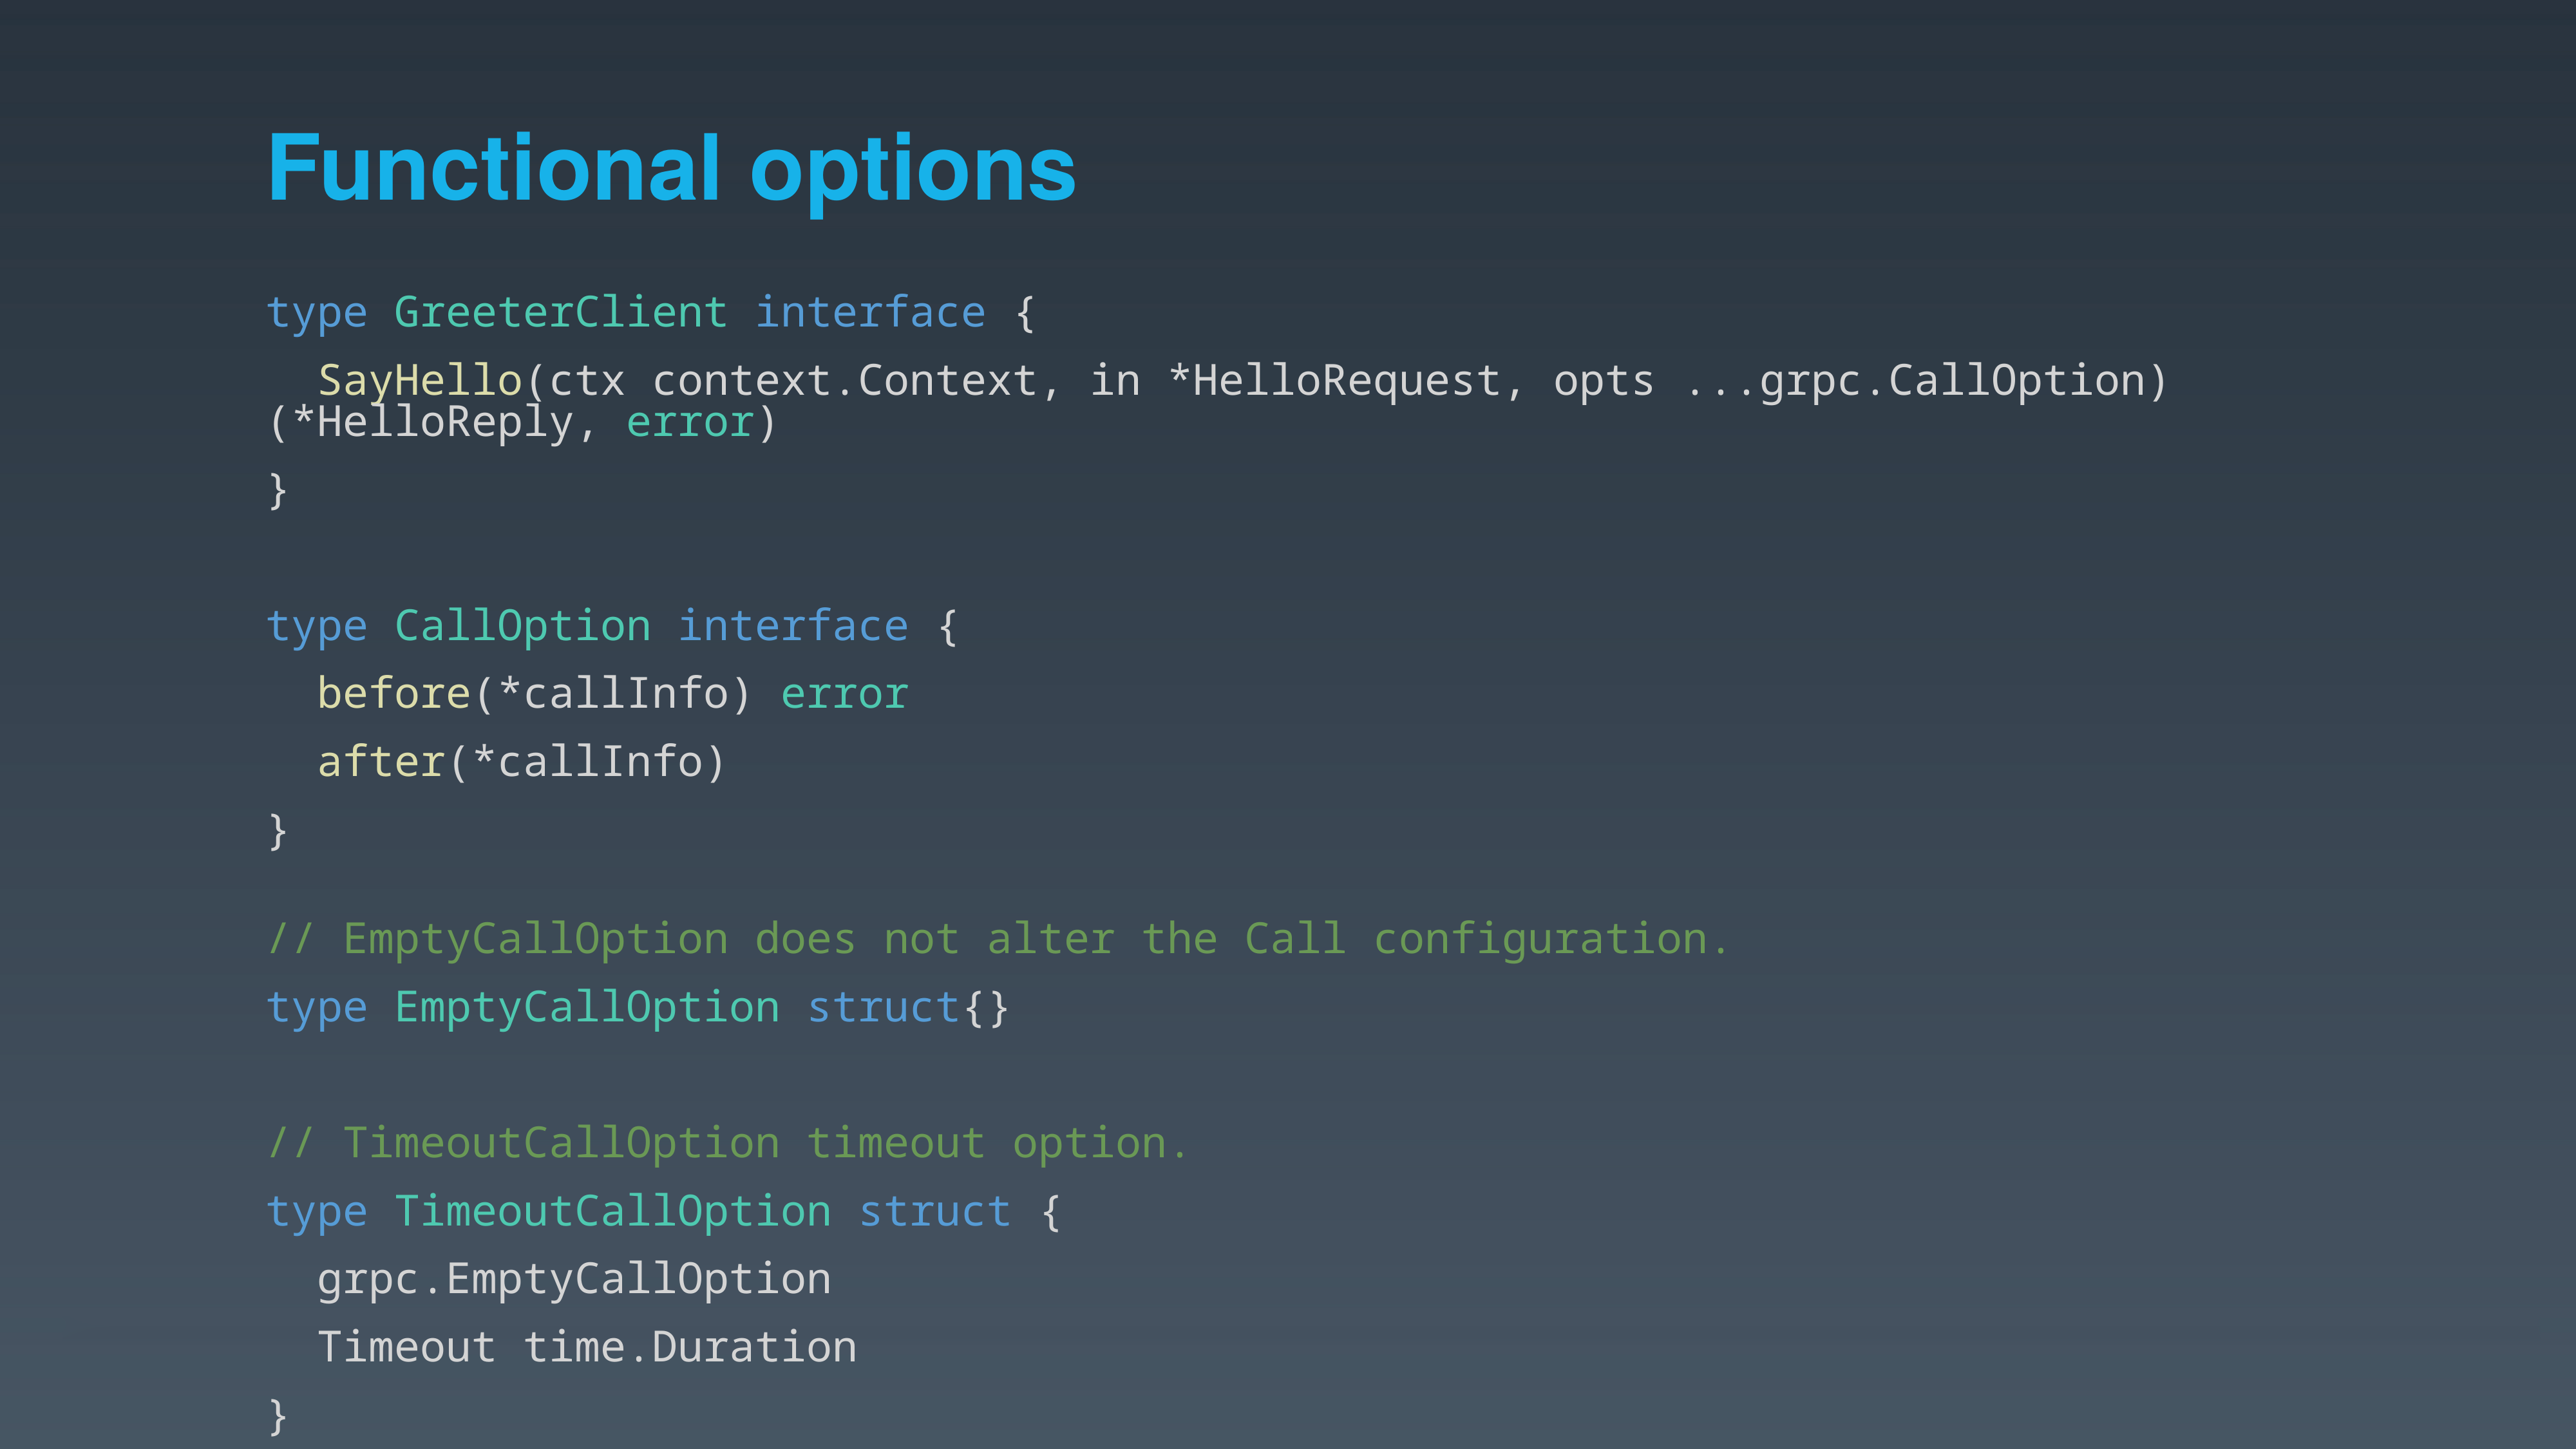

# Functional options
type GreeterClient interface {
  SayHello(ctx context.Context, in *HelloRequest, opts ...grpc.CallOption)     (*HelloReply, error)
}

type CallOption interface {
  before(*callInfo) error
  after(*callInfo)
}
// EmptyCallOption does not alter the Call configuration.
type EmptyCallOption struct{}

// TimeoutCallOption timeout option.
type TimeoutCallOption struct {
  grpc.EmptyCallOption
  Timeout time.Duration
}